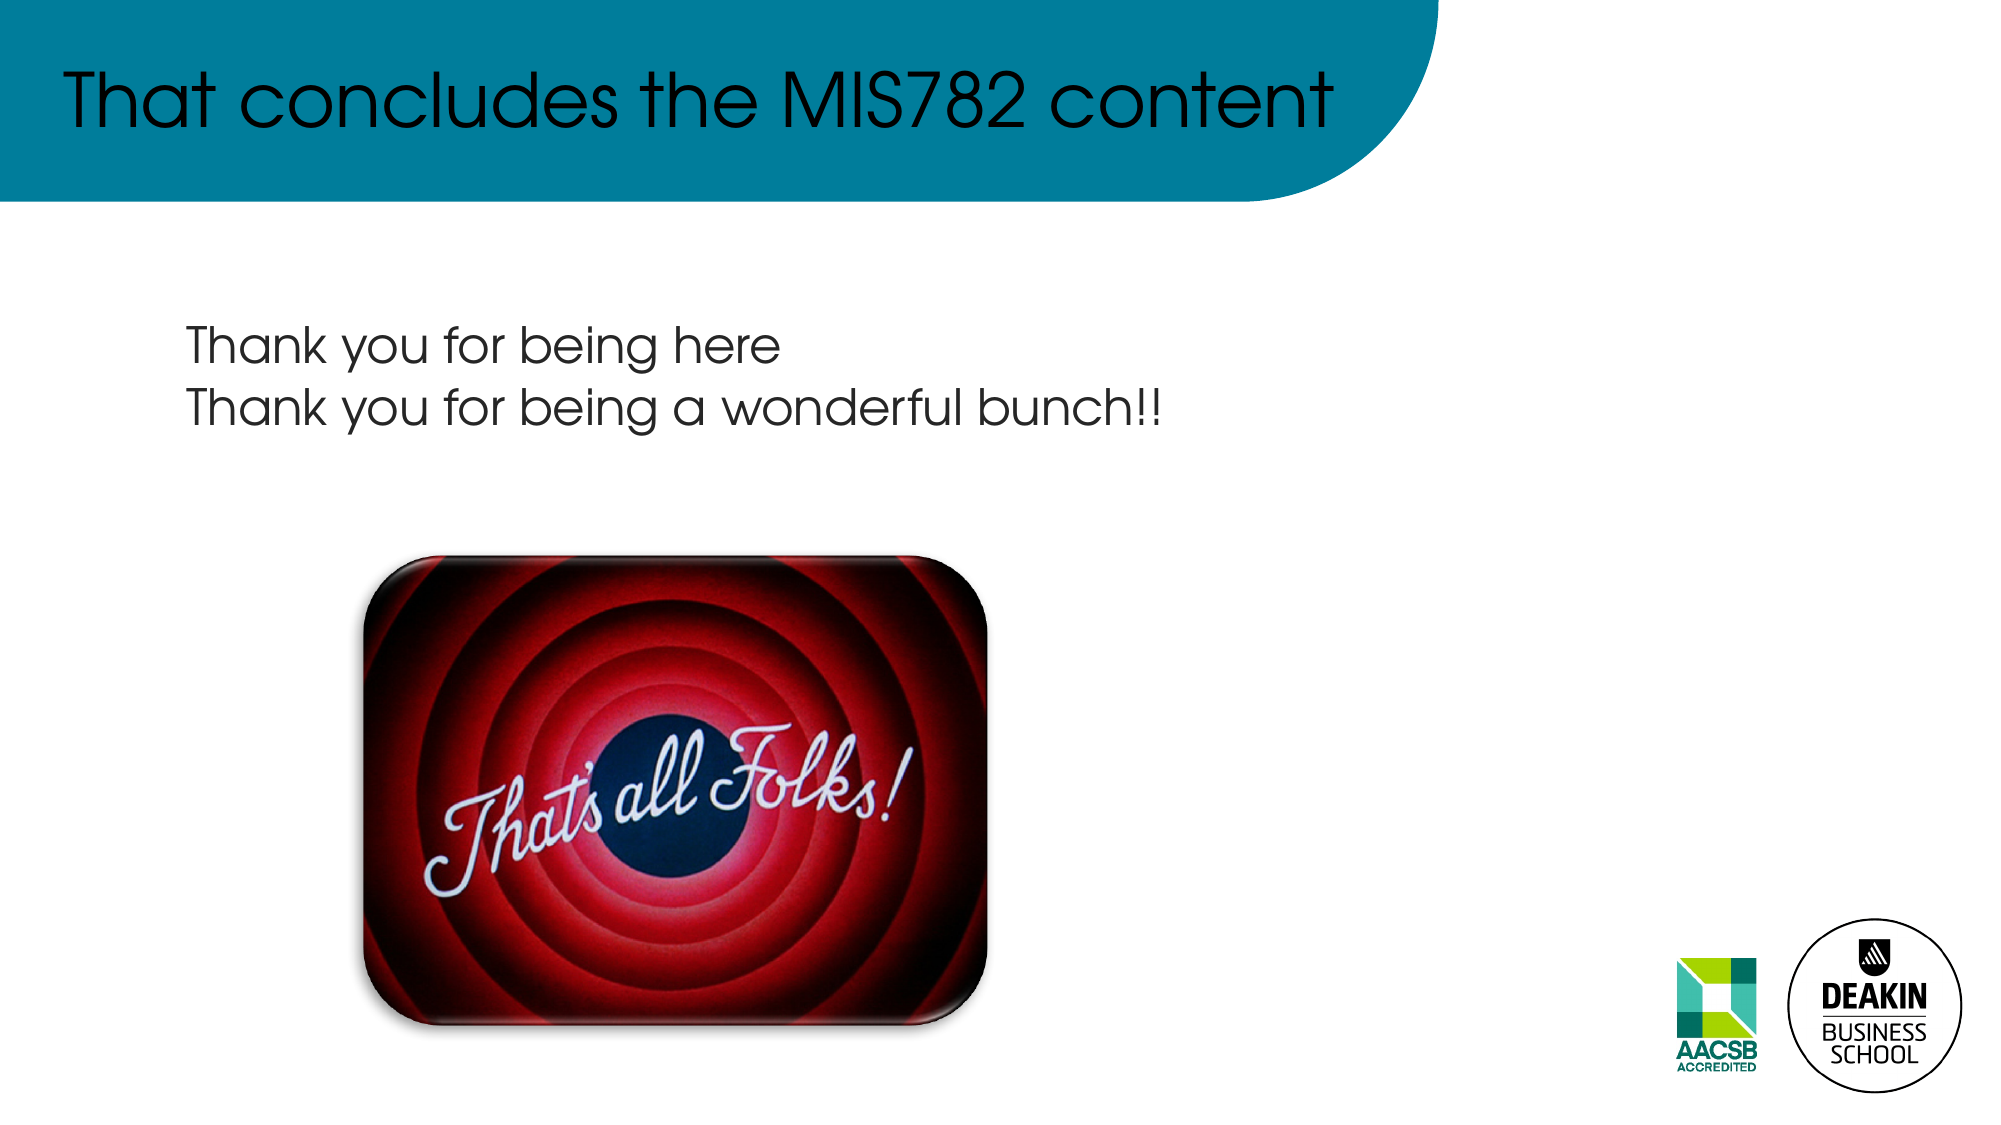

# That concludes the MIS782 content
Thank you for being here
Thank you for being a wonderful bunch!!